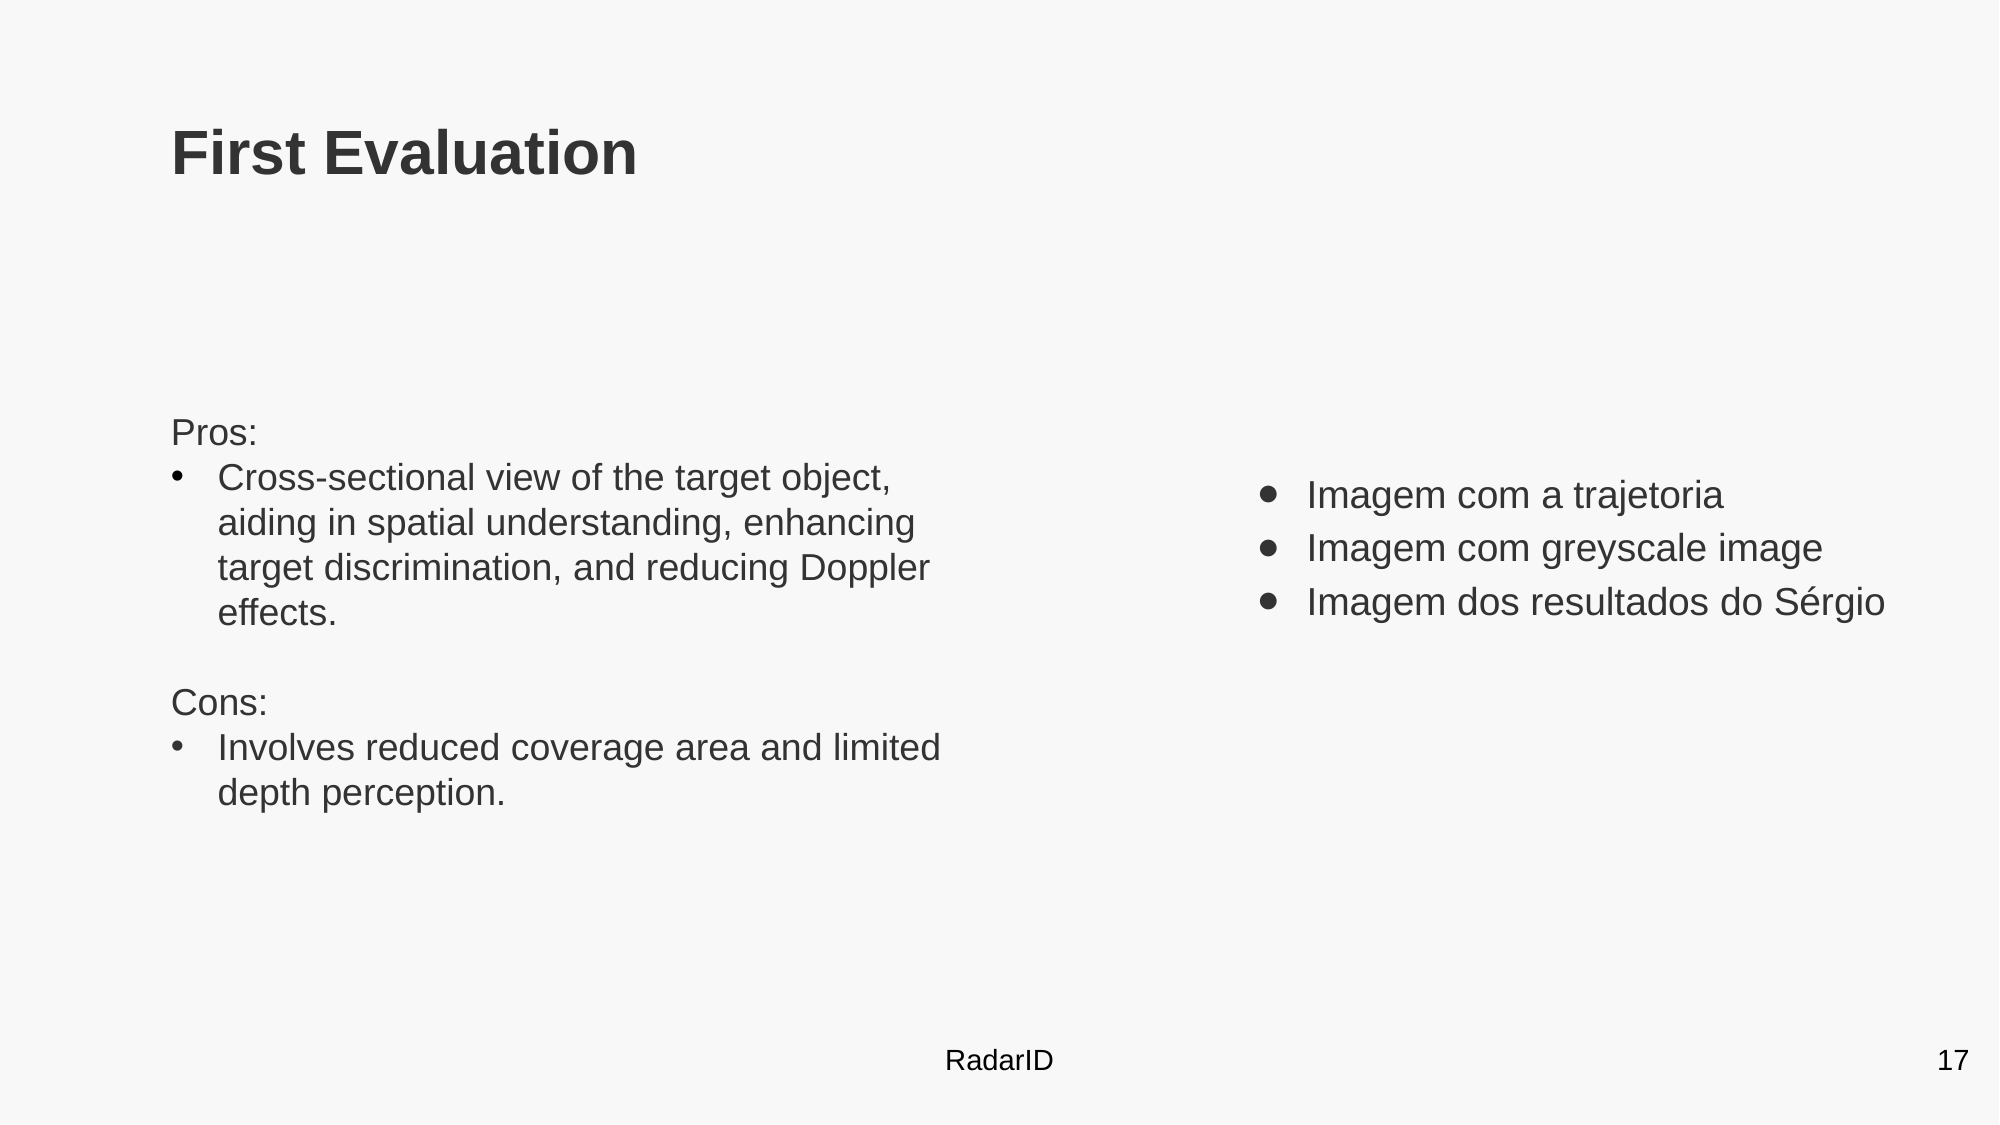

# First Evaluation
Pros:
Cross-sectional view of the target object, aiding in spatial understanding, enhancing target discrimination, and reducing Doppler effects.

Cons:
Involves reduced coverage area and limited depth perception.

Imagem com a trajetoria
Imagem com greyscale image
Imagem dos resultados do Sérgio
RadarID
17